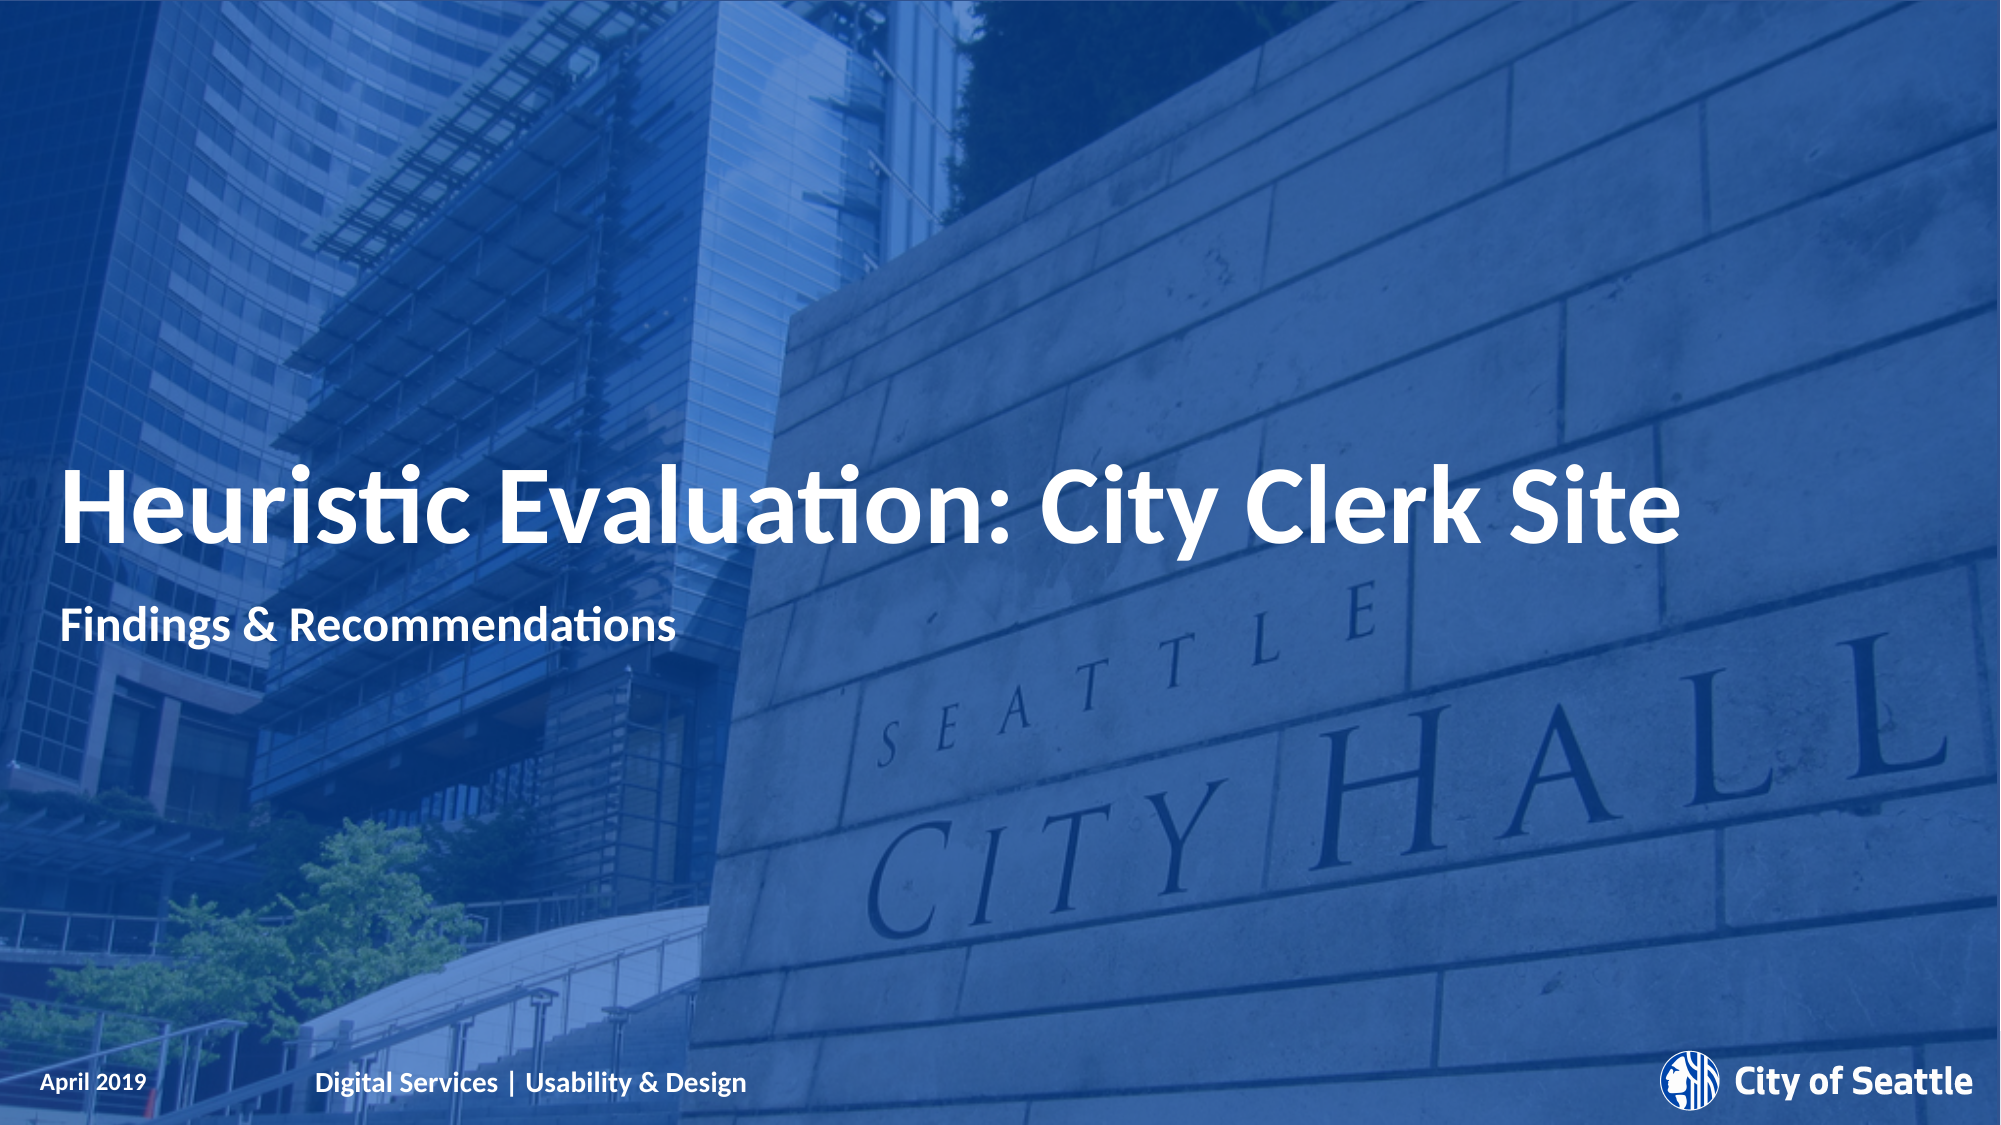

# Heuristic Evaluation: City Clerk Site
Findings & Recommendations